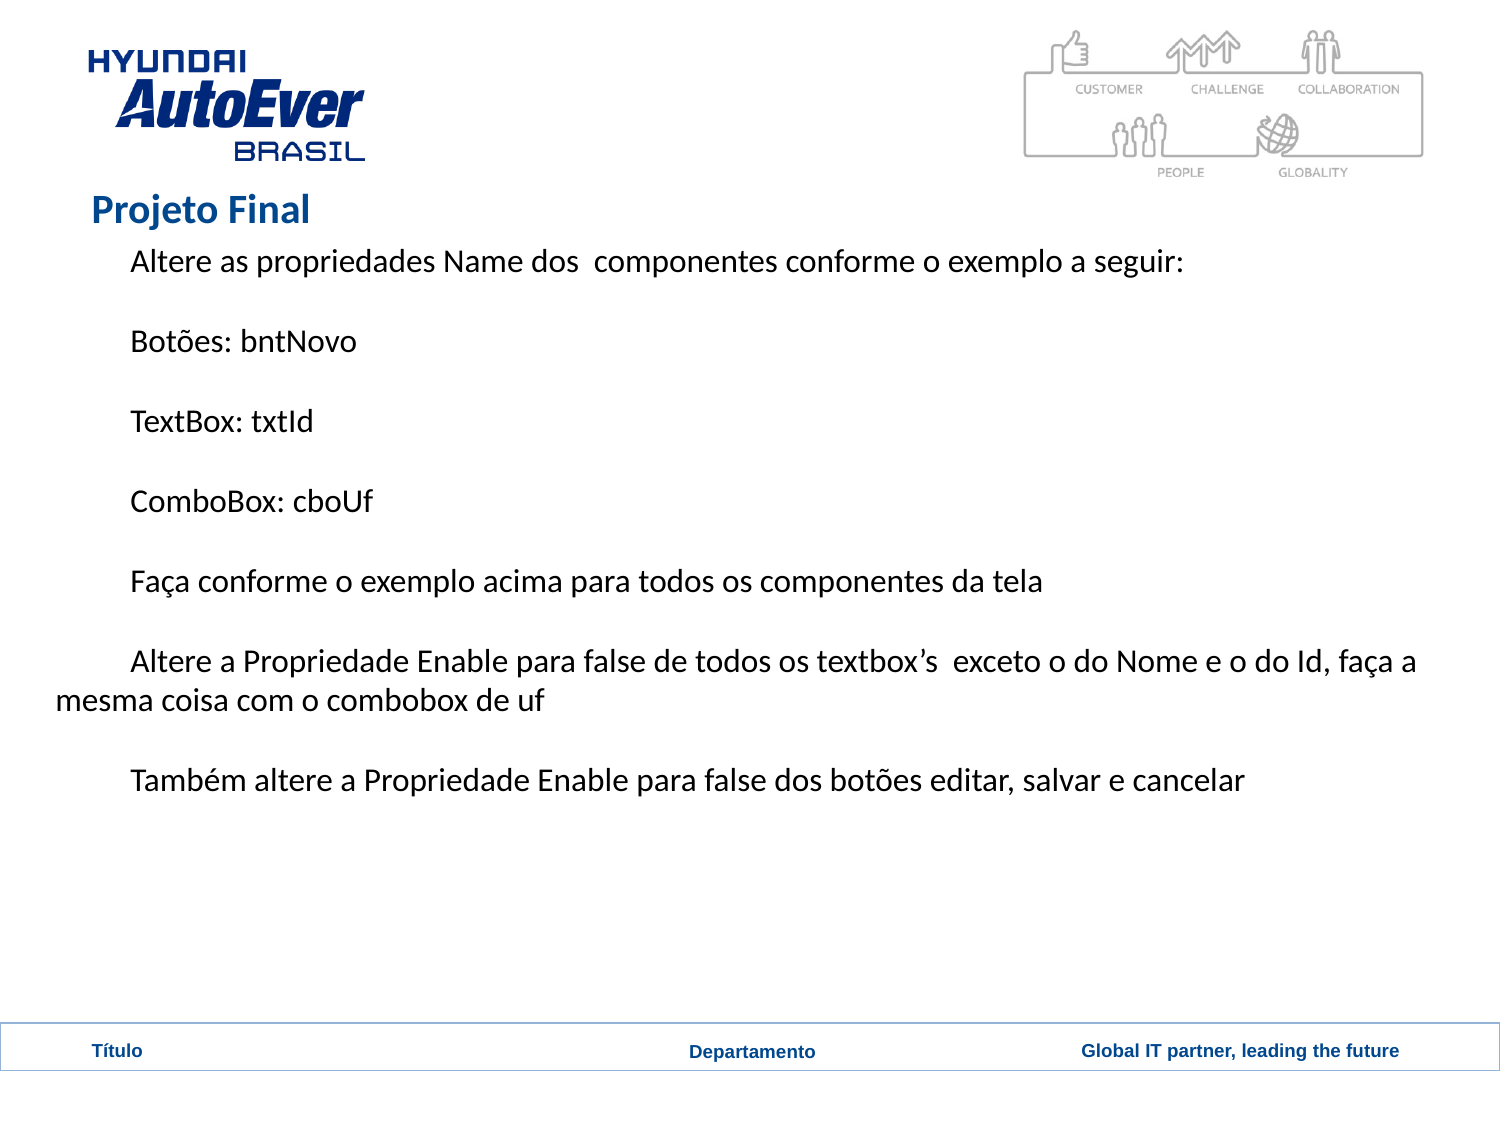

# Projeto Final
Altere as propriedades Name dos  componentes conforme o exemplo a seguir:

Botões: bntNovo

TextBox: txtId

ComboBox: cboUf

Faça conforme o exemplo acima para todos os componentes da tela

Altere a Propriedade Enable para false de todos os textbox’s  exceto o do Nome e o do Id, faça a mesma coisa com o combobox de uf

Também altere a Propriedade Enable para false dos botões editar, salvar e cancelar